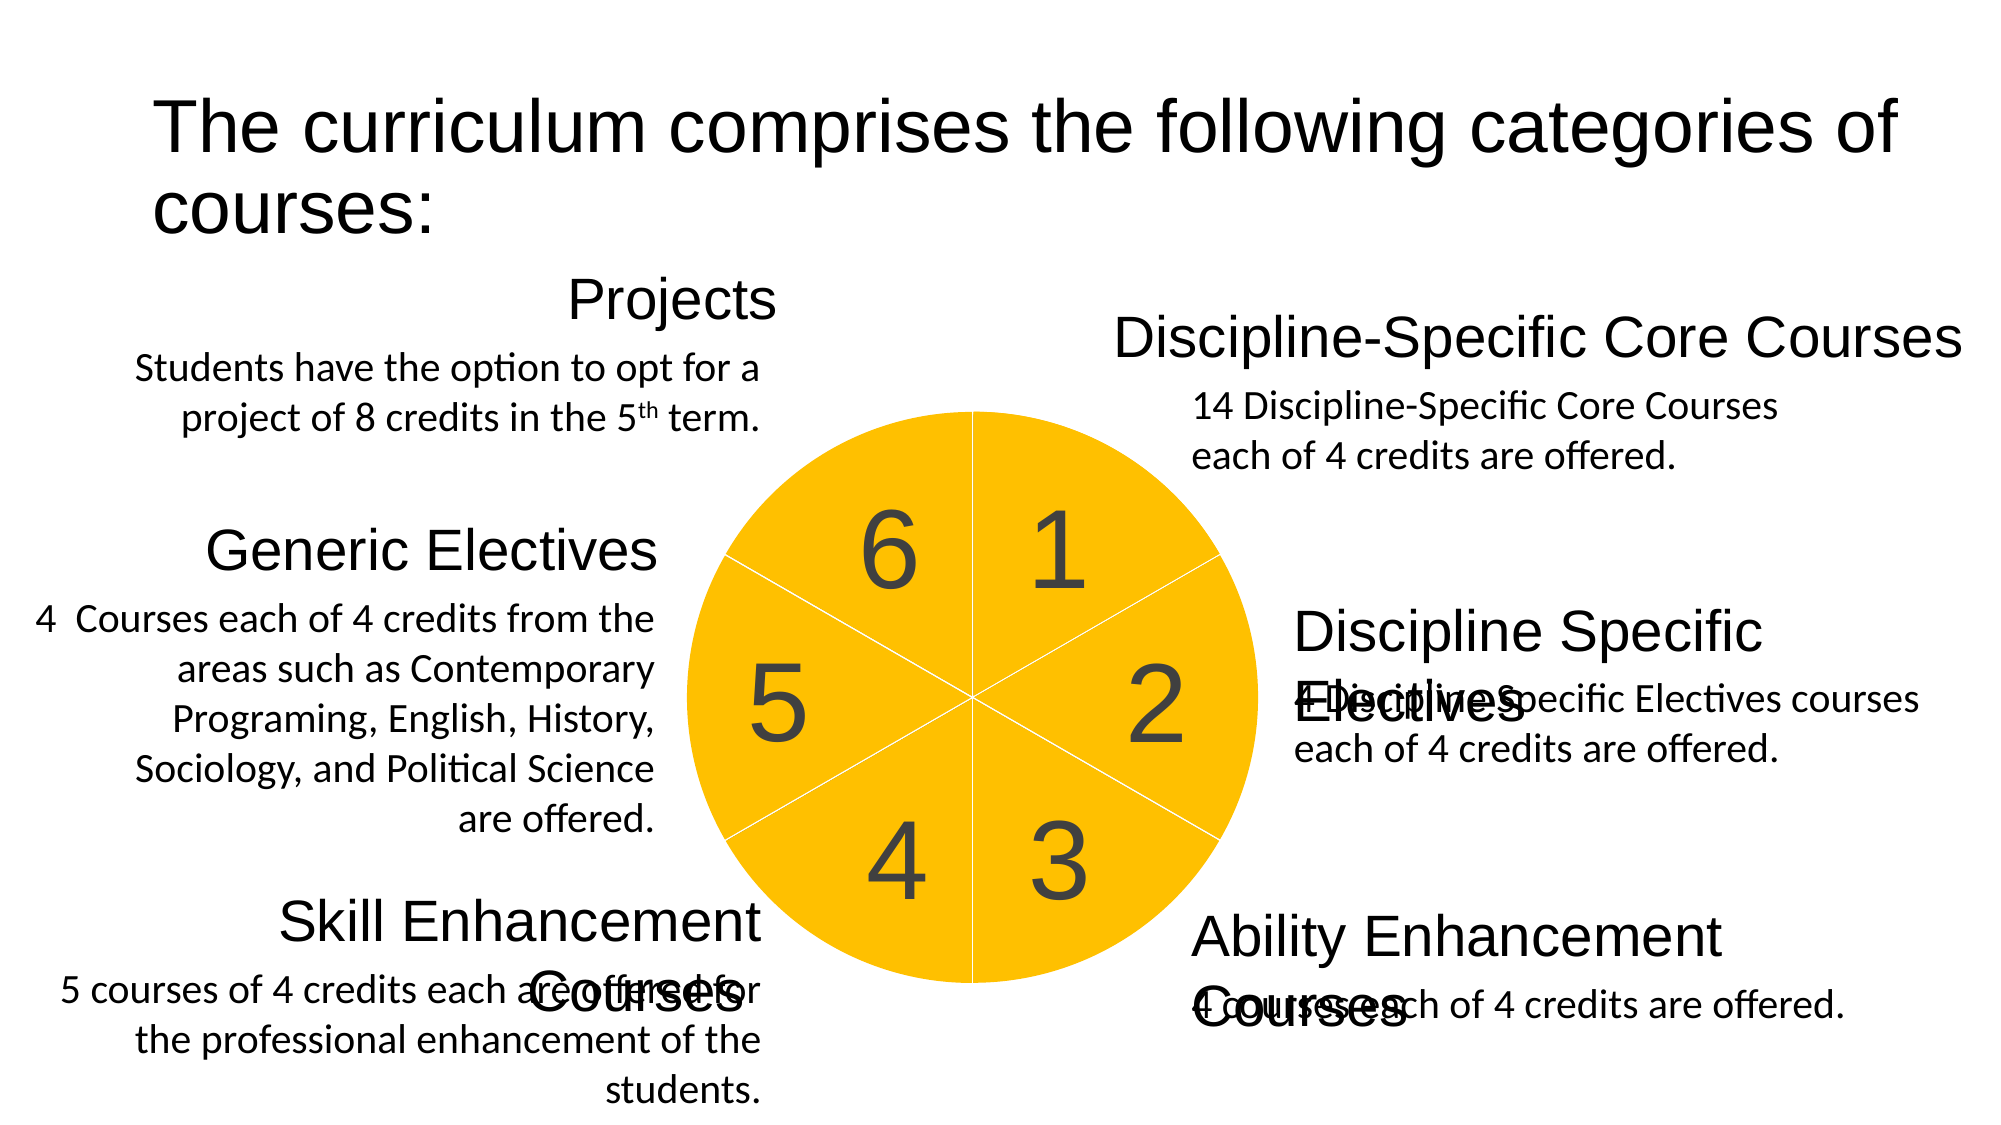

The curriculum comprises the following categories of courses:
Projects
Students have the option to opt for a project of 8 credits in the 5th term.
Discipline-Specific Core Courses
14 Discipline-Specific Core Courses each of 4 credits are offered.

6
1
Generic Electives
4  Courses each of 4 credits from the areas such as Contemporary Programing, English, History, Sociology, and Political Science
are offered.
Discipline Specific Electives
4 Discipline Specific Electives courses each of 4 credits are offered.
5
2
4
3
Skill Enhancement Courses
5 courses of 4 credits each are offered for the professional enhancement of the students.
Ability Enhancement Courses
4 courses each of 4 credits are offered.